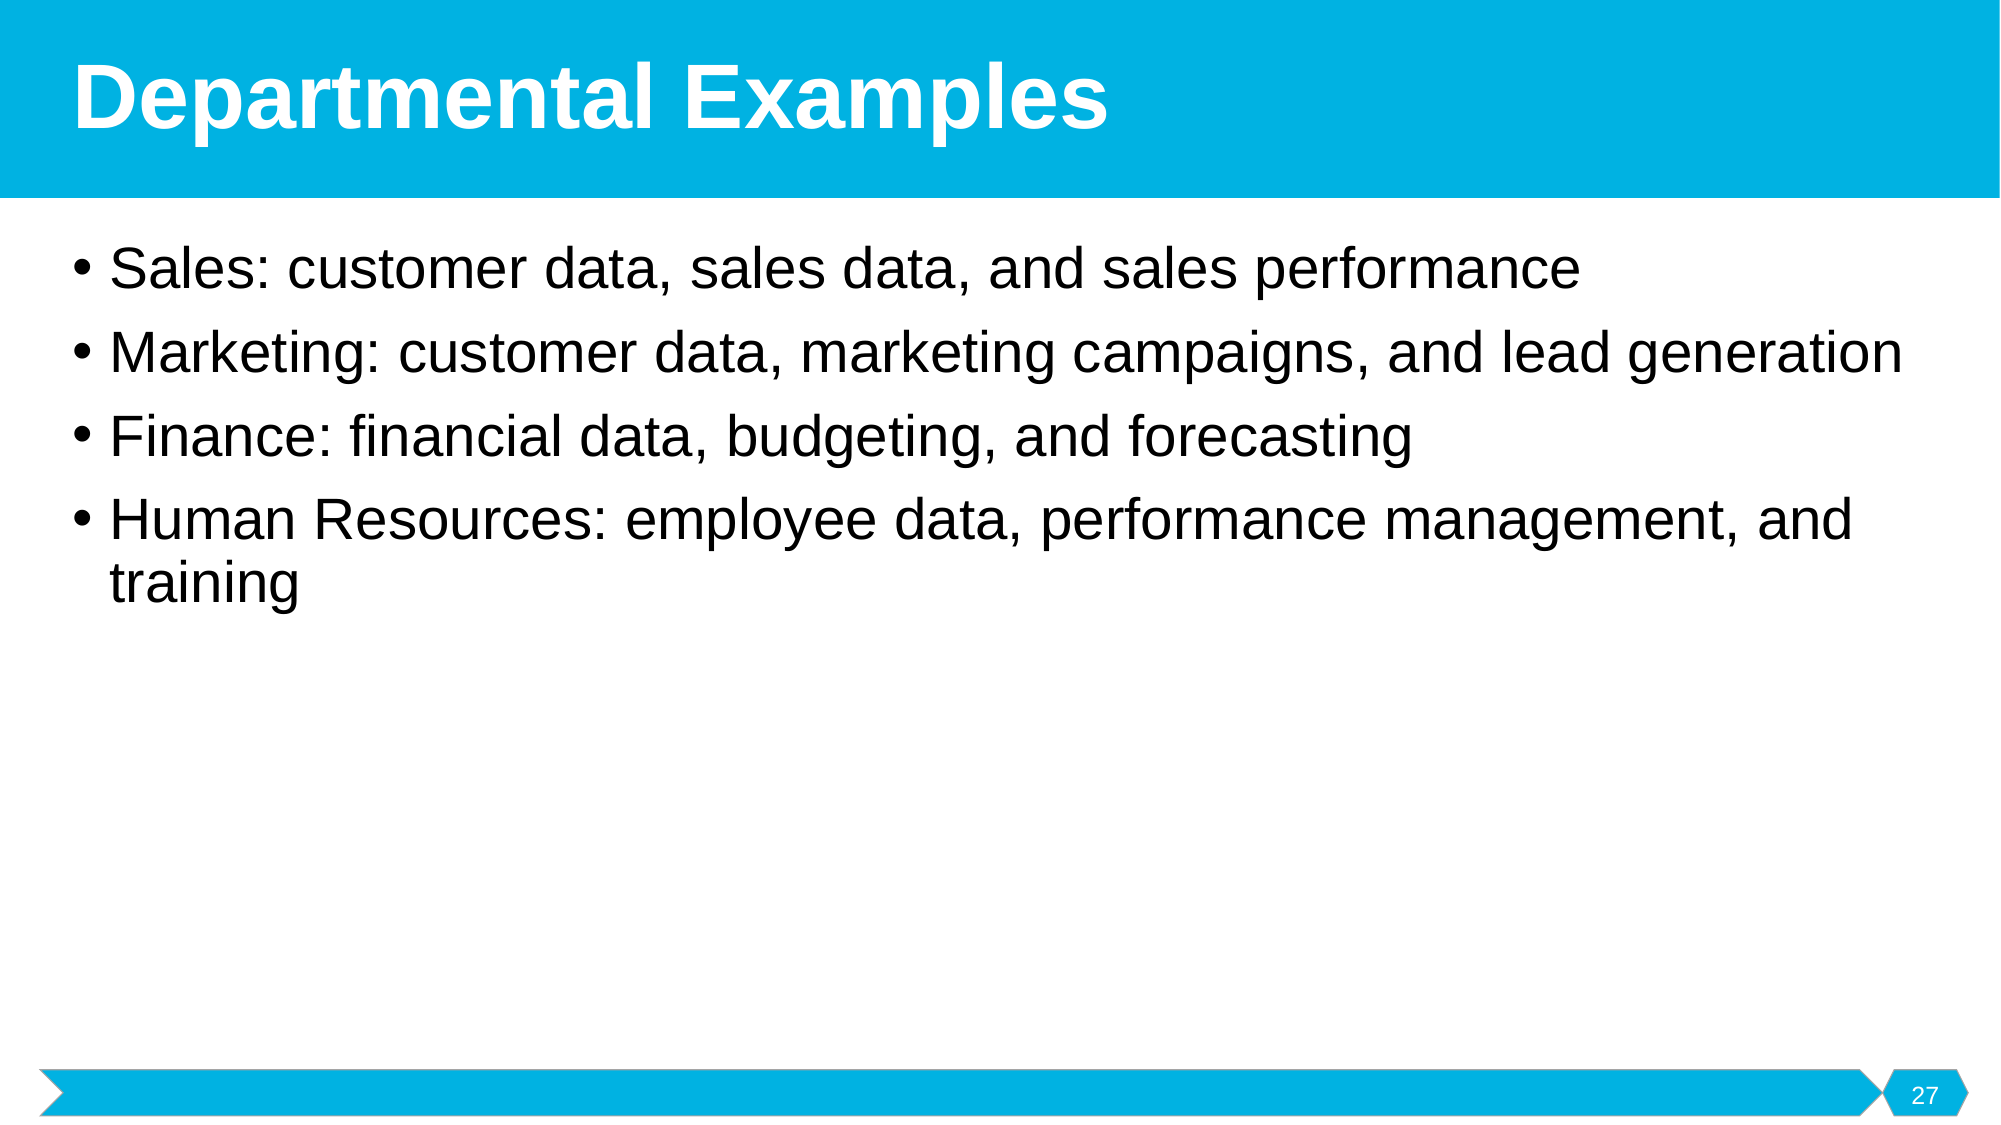

# Departmental Examples
Sales: customer data, sales data, and sales performance
Marketing: customer data, marketing campaigns, and lead generation
Finance: financial data, budgeting, and forecasting
Human Resources: employee data, performance management, and training

27